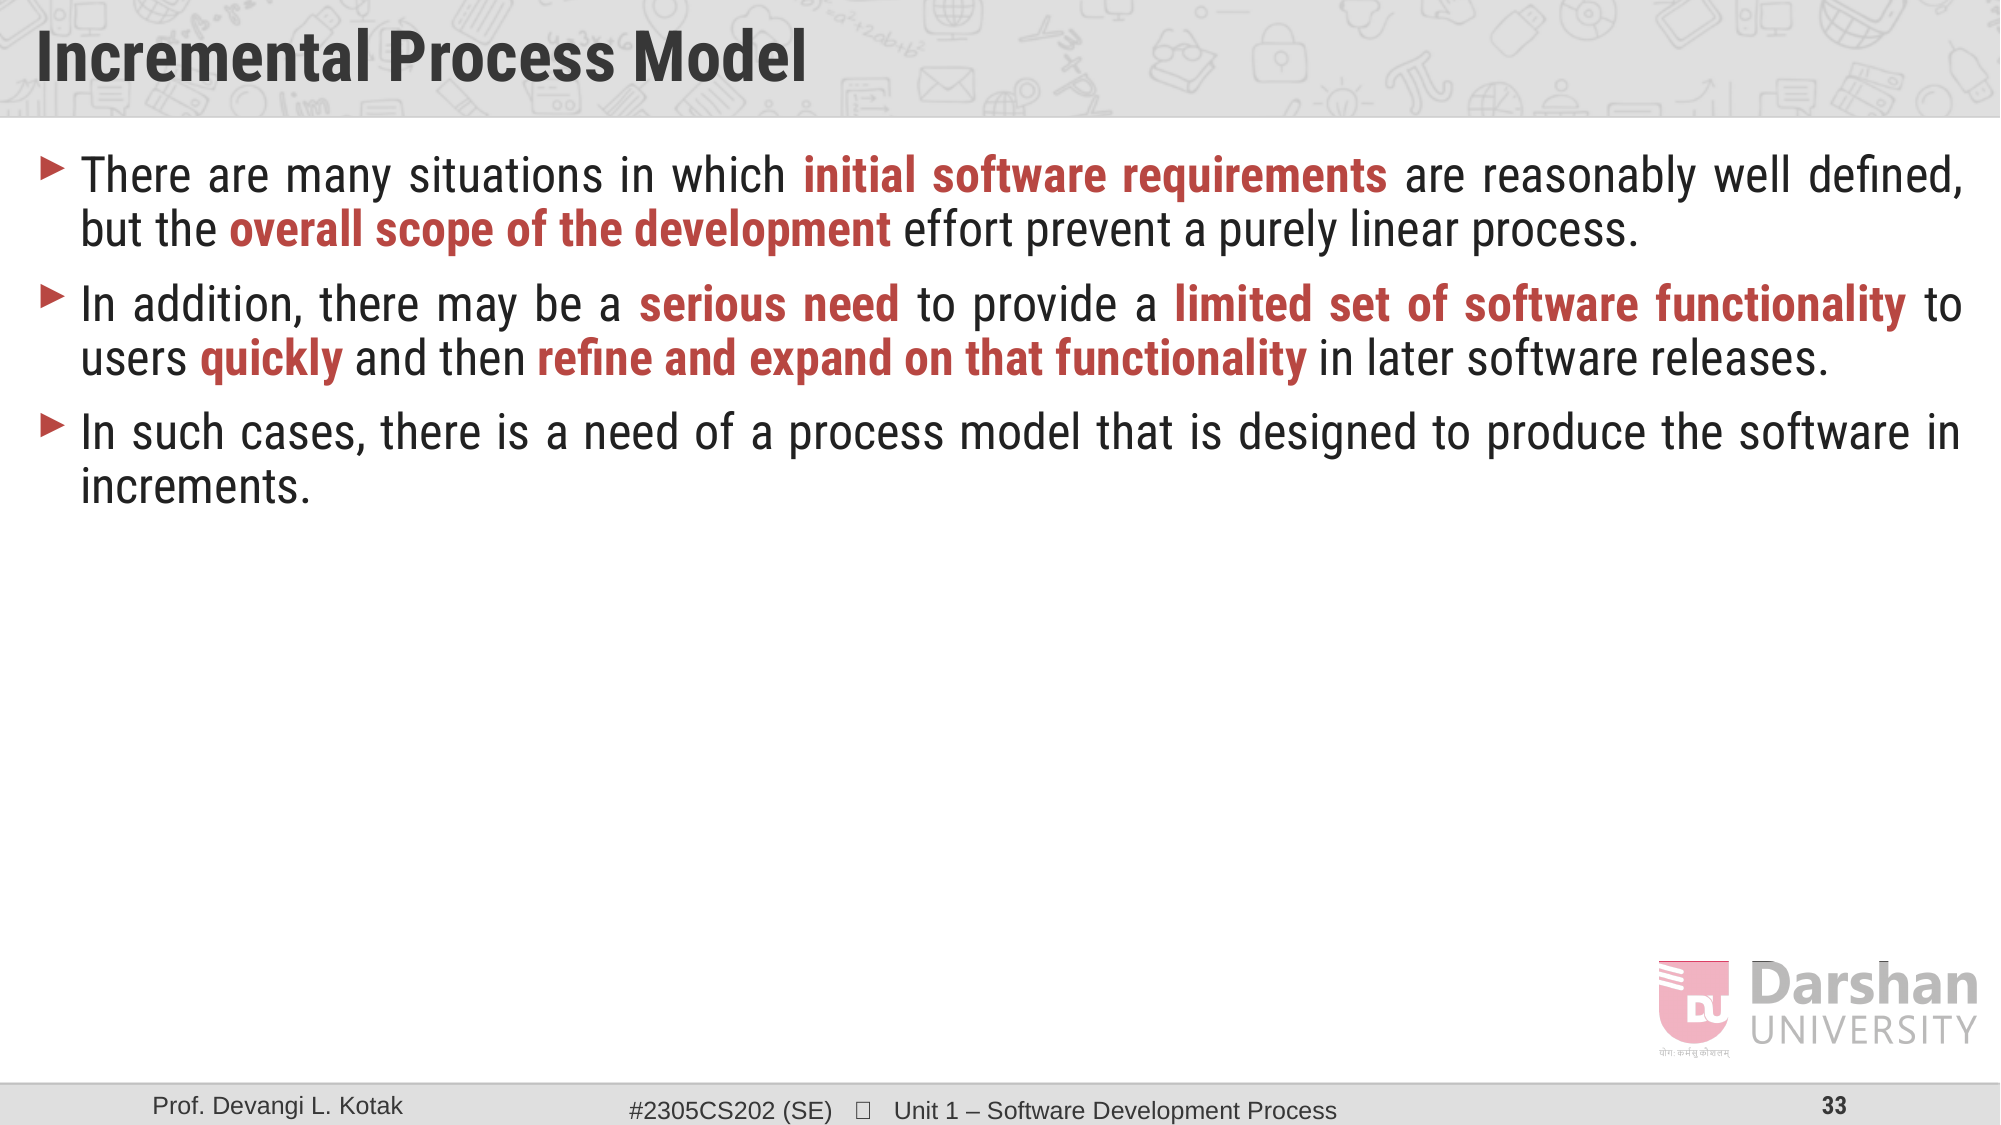

# Incremental Process Model
There are many situations in which initial software requirements are reasonably well defined, but the overall scope of the development effort prevent a purely linear process.
In addition, there may be a serious need to provide a limited set of software functionality to users quickly and then refine and expand on that functionality in later software releases.
In such cases, there is a need of a process model that is designed to produce the software in increments.